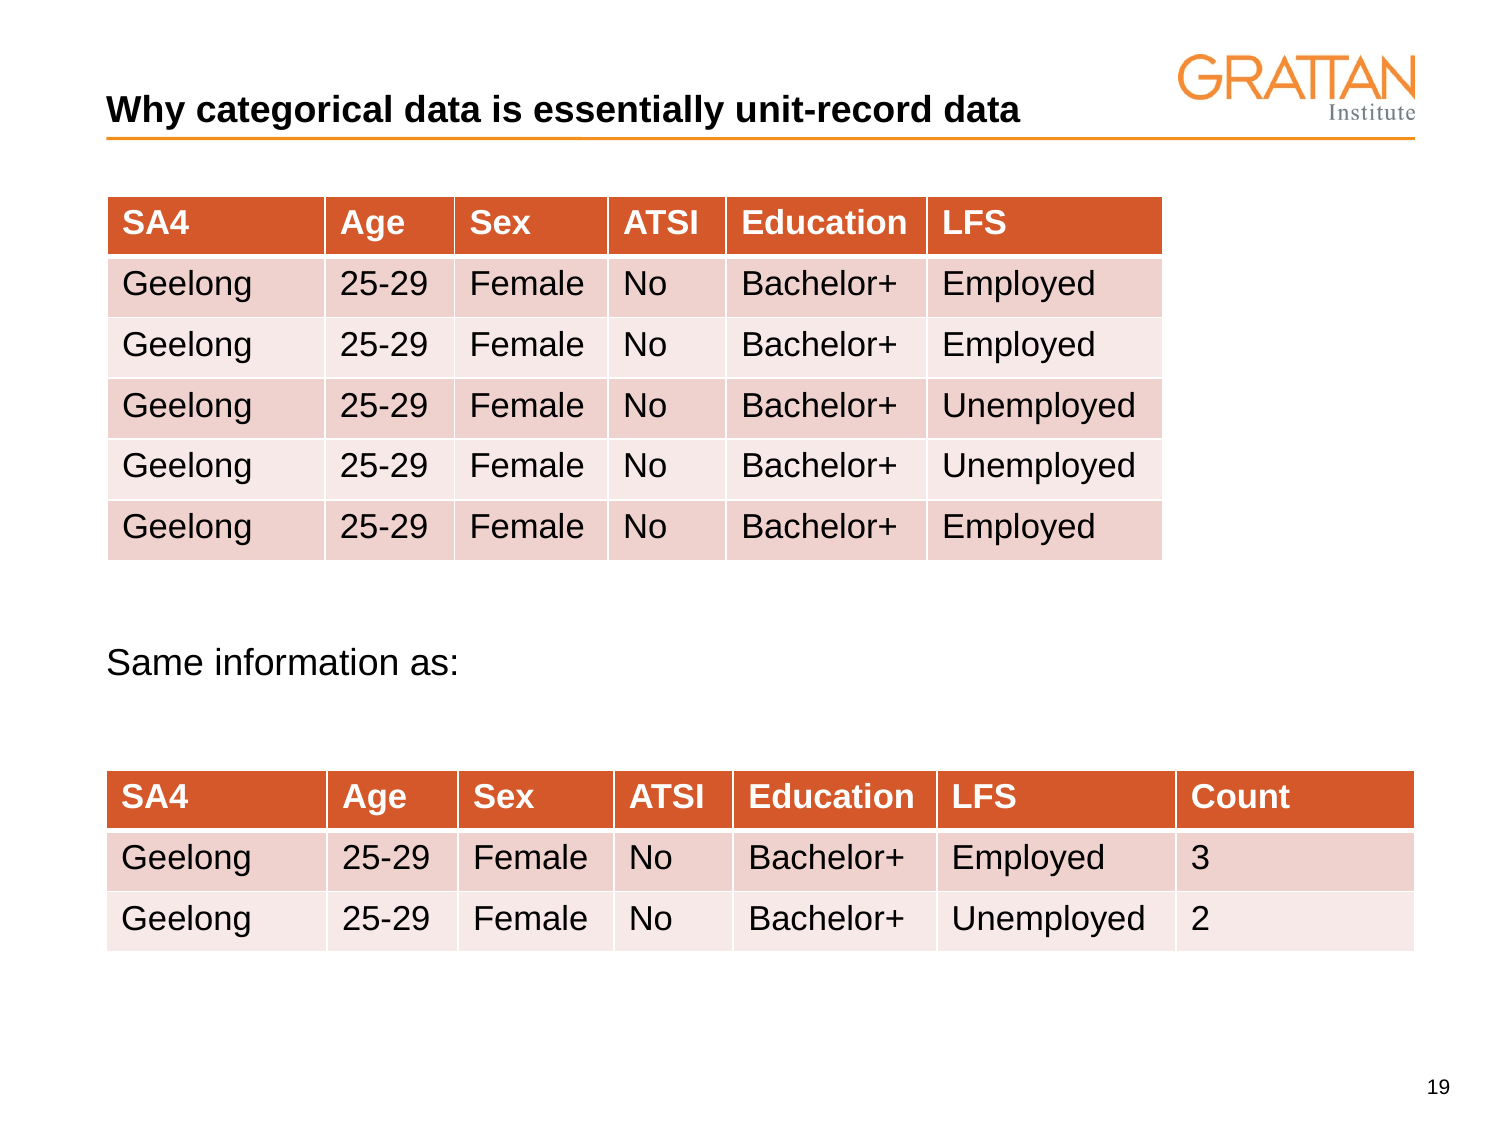

# Why categorical data is essentially unit-record data
| SA4 | Age | Sex | ATSI | Education | LFS |
| --- | --- | --- | --- | --- | --- |
| Geelong | 25-29 | Female | No | Bachelor+ | Employed |
| Geelong | 25-29 | Female | No | Bachelor+ | Employed |
| Geelong | 25-29 | Female | No | Bachelor+ | Unemployed |
| Geelong | 25-29 | Female | No | Bachelor+ | Unemployed |
| Geelong | 25-29 | Female | No | Bachelor+ | Employed |
Same information as:
| SA4 | Age | Sex | ATSI | Education | LFS | Count |
| --- | --- | --- | --- | --- | --- | --- |
| Geelong | 25-29 | Female | No | Bachelor+ | Employed | 3 |
| Geelong | 25-29 | Female | No | Bachelor+ | Unemployed | 2 |